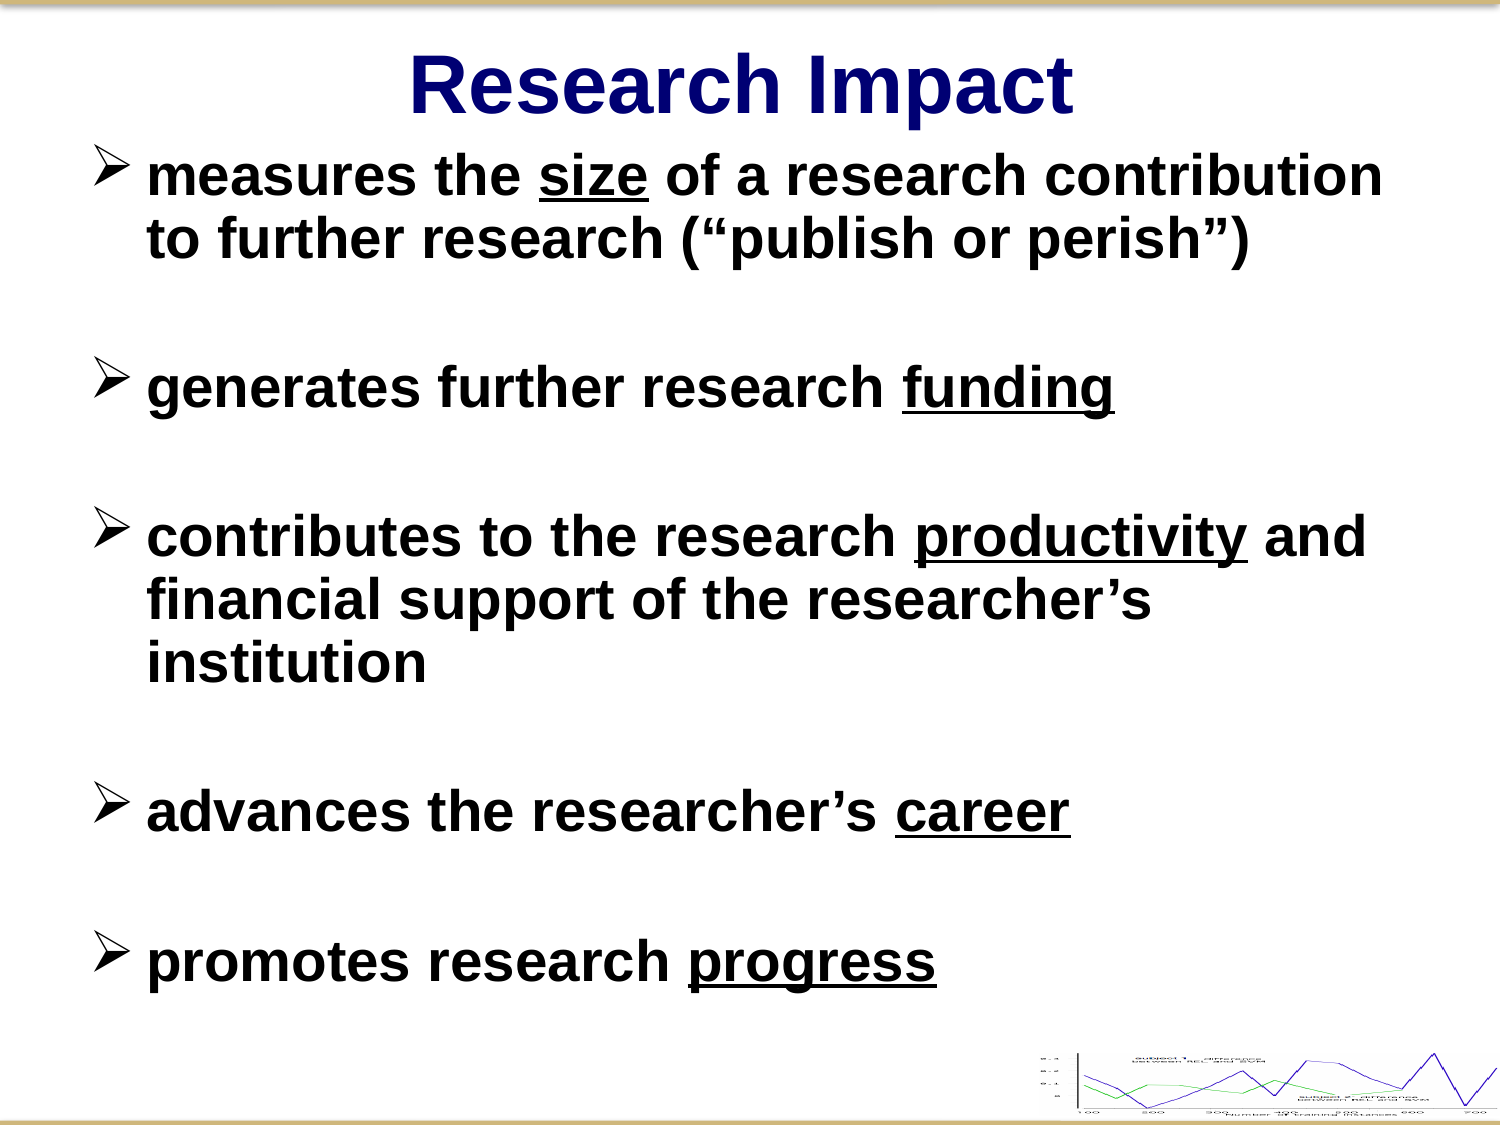

Research Impact
measures the size of a research contribution to further research (“publish or perish”)

generates further research funding

contributes to the research productivity and financial support of the researcher’s institution

advances the researcher’s career

promotes research progress